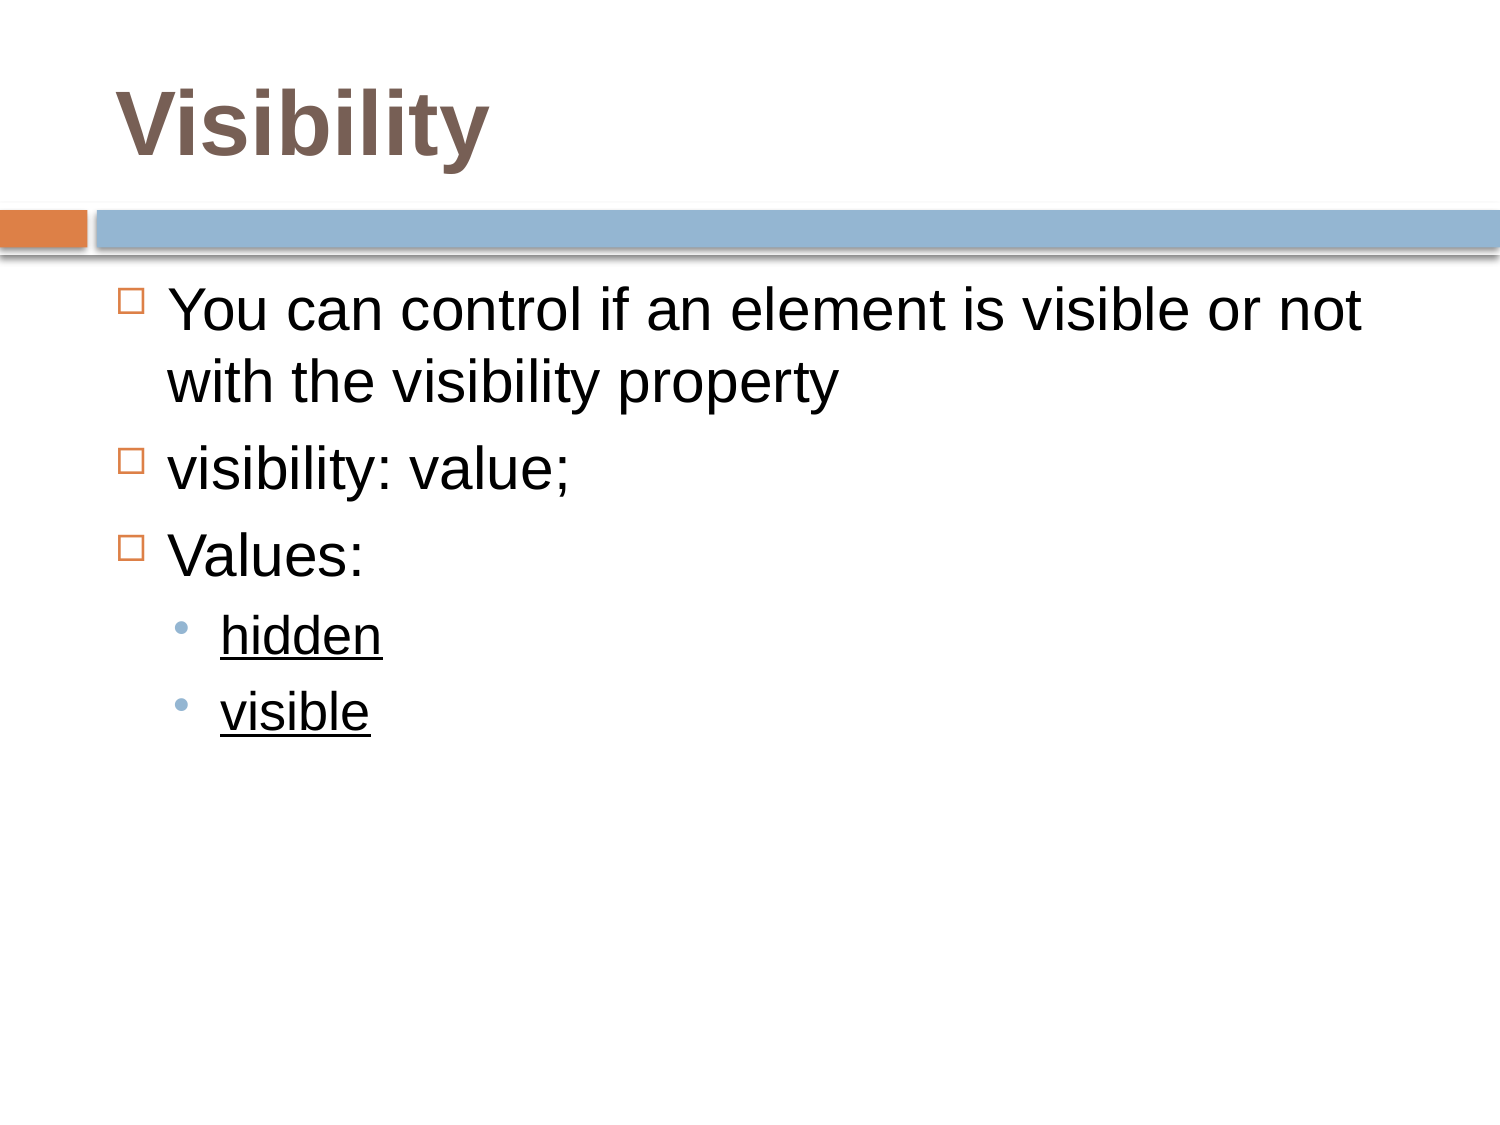

# Visibility
You can control if an element is visible or not with the visibility property
visibility: value;
Values:
hidden
visible